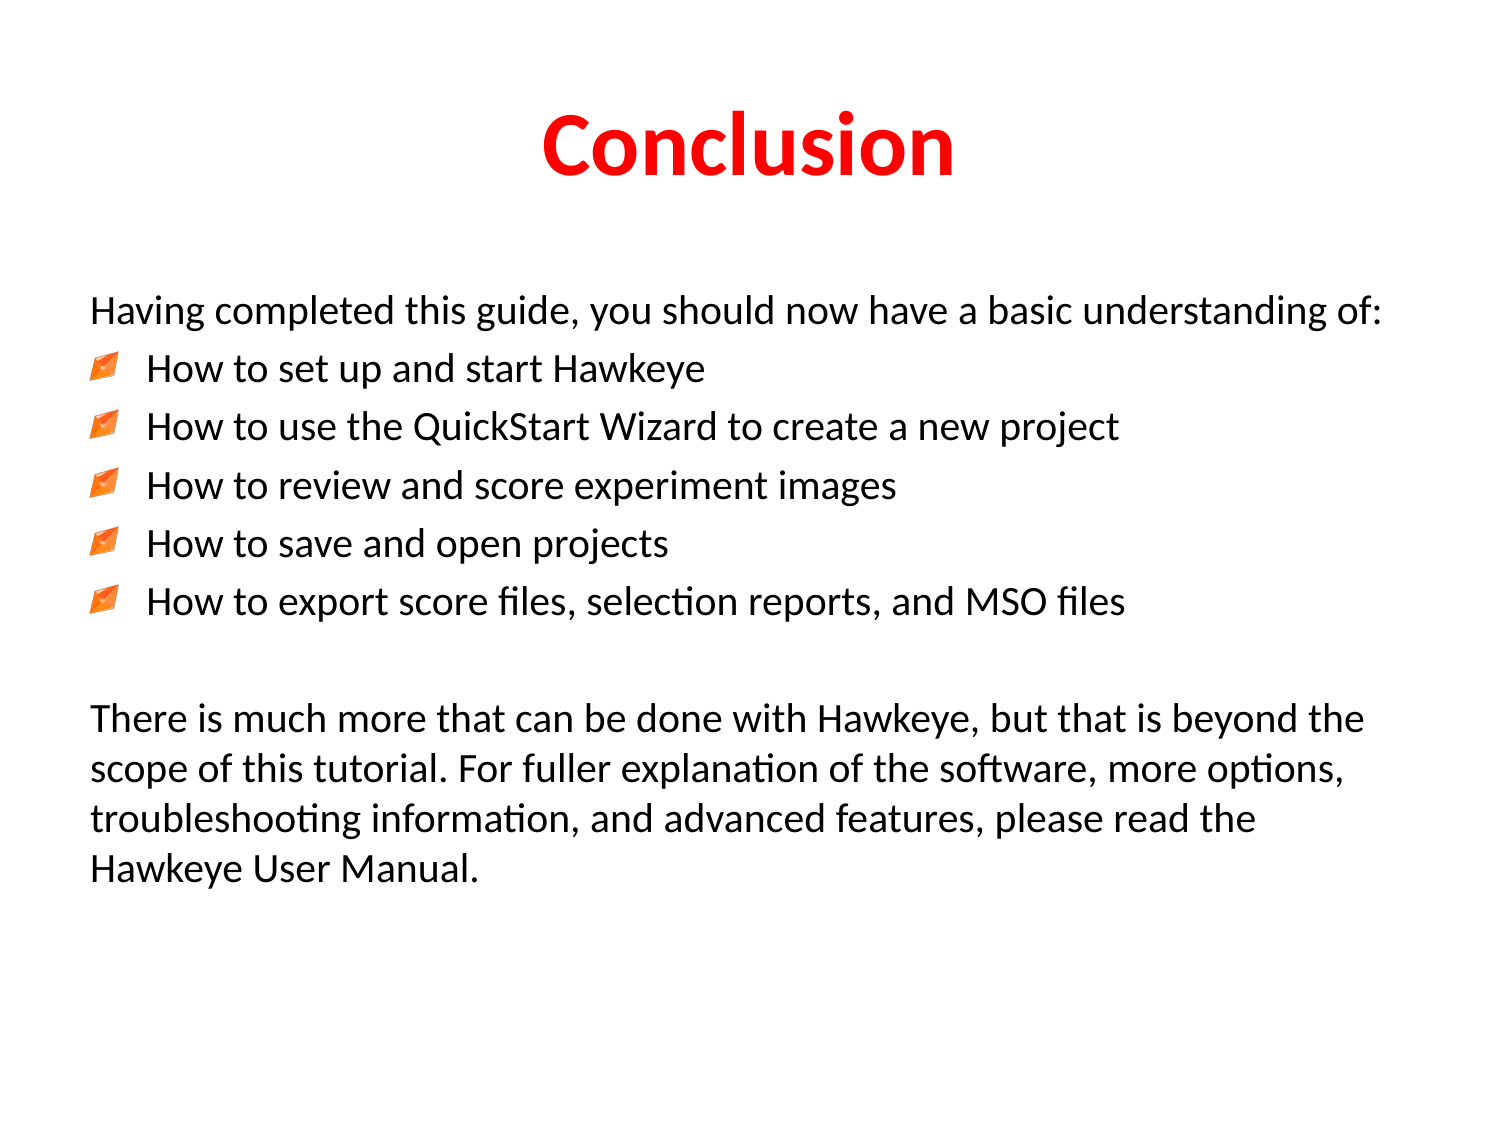

# Conclusion
Having completed this guide, you should now have a basic understanding of:
How to set up and start Hawkeye
How to use the QuickStart Wizard to create a new project
How to review and score experiment images
How to save and open projects
How to export score files, selection reports, and MSO files

There is much more that can be done with Hawkeye, but that is beyond the scope of this tutorial. For fuller explanation of the software, more options, troubleshooting information, and advanced features, please read the Hawkeye User Manual.